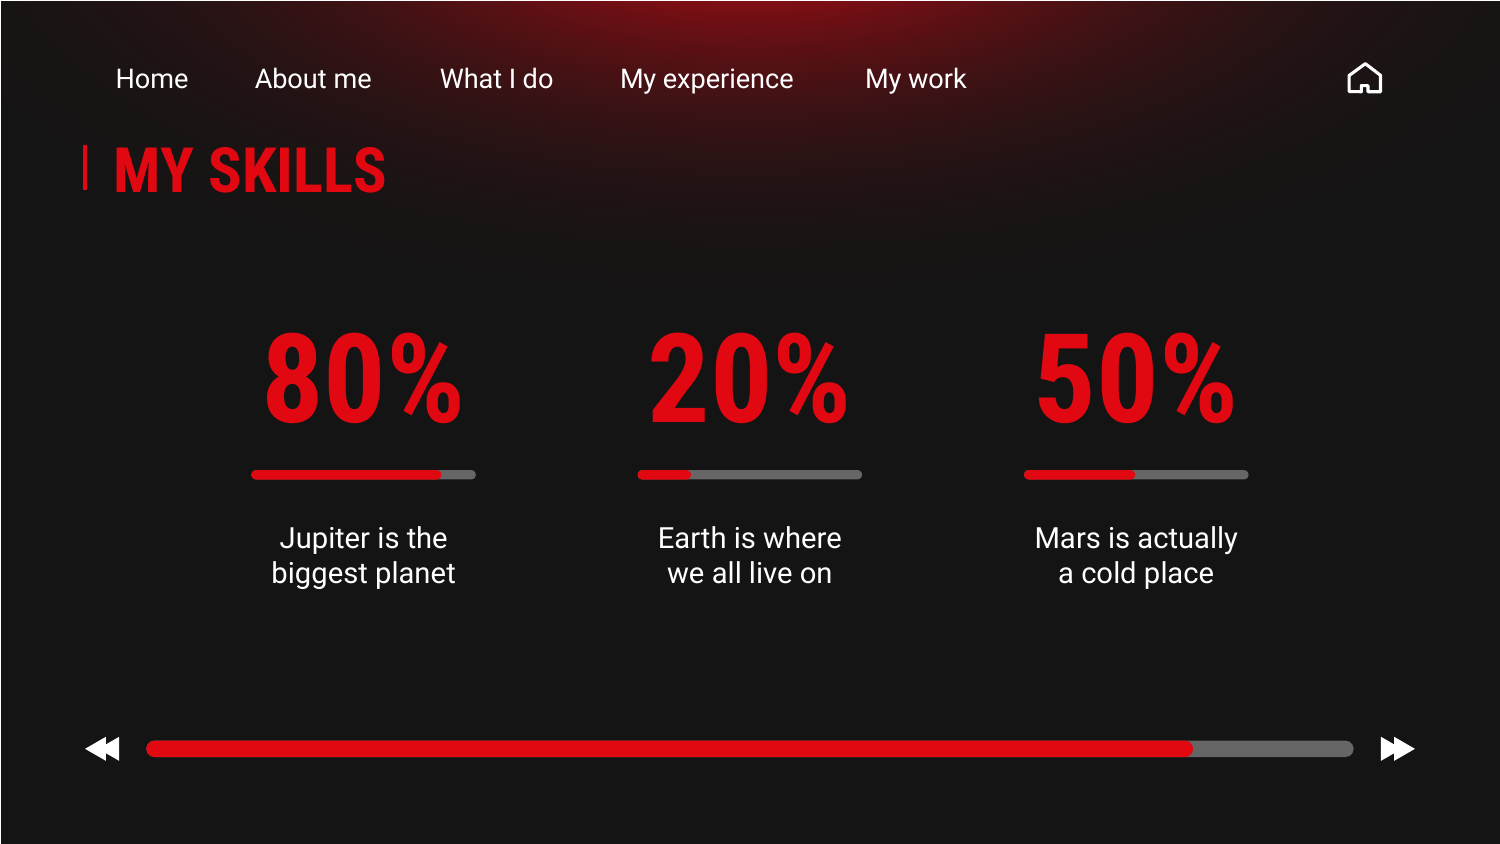

Home
About me
What I do
My experience
My work

MY SKILLS
50%
# 80%
20%

Mars is actually a cold place
Jupiter is the biggest planet
Earth is where we all live on